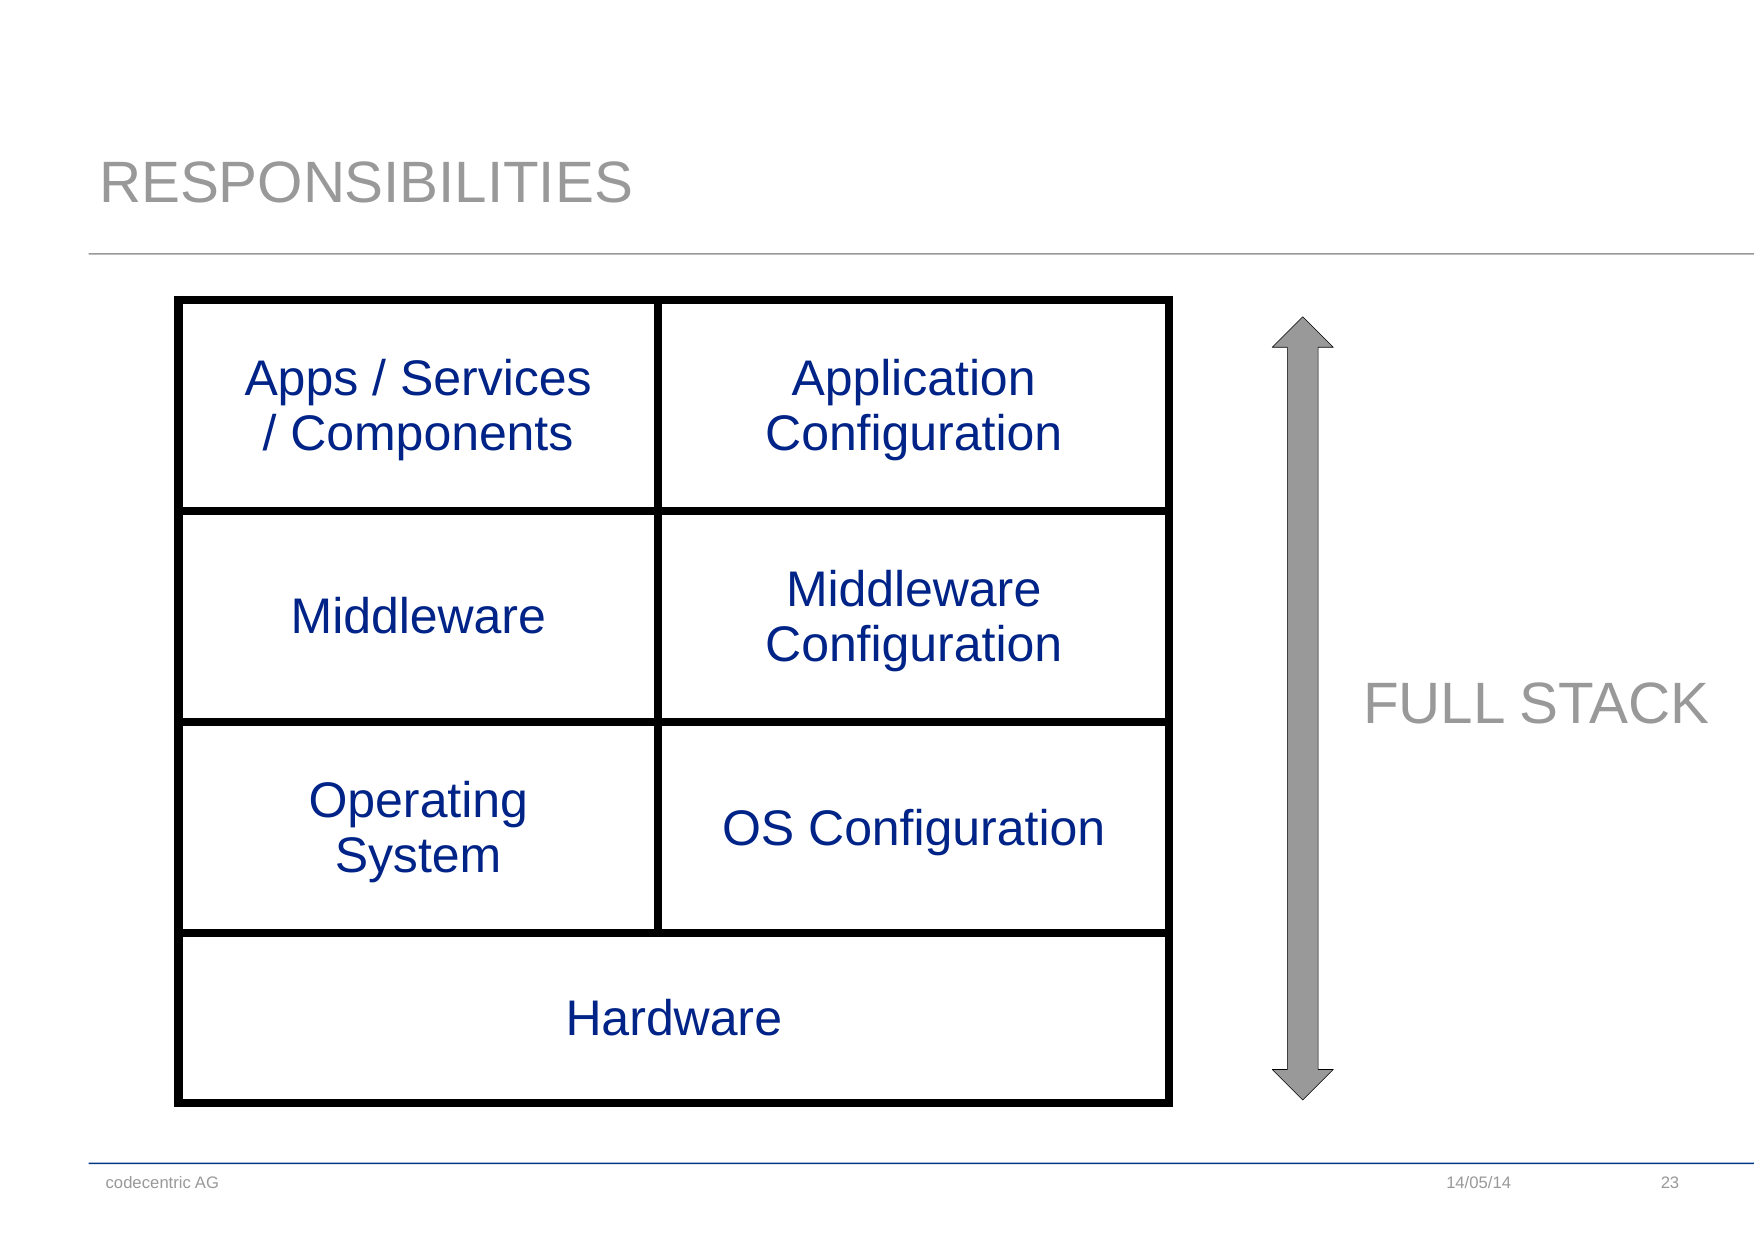

# Responsibilities
| Apps / Services / Components | Application Configuration |
| --- | --- |
| Middleware | Middleware Configuration |
| Operating System | OS Configuration |
| Hardware |  |

Full Stack
14/05/14
23